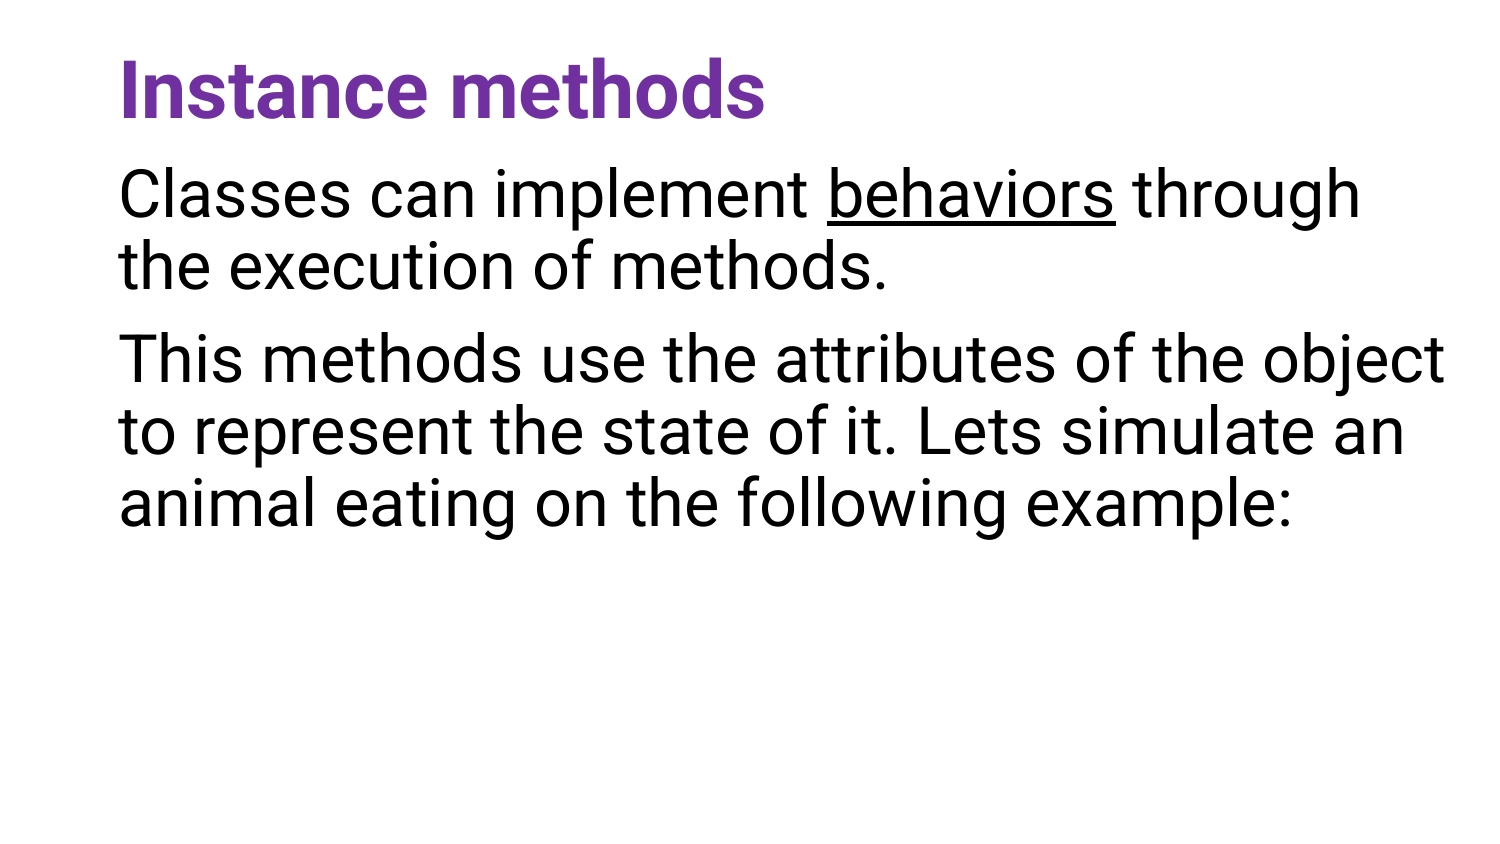

# Instance methods
Classes can implement behaviors through the execution of methods.
This methods use the attributes of the object to represent the state of it. Lets simulate an animal eating on the following example: